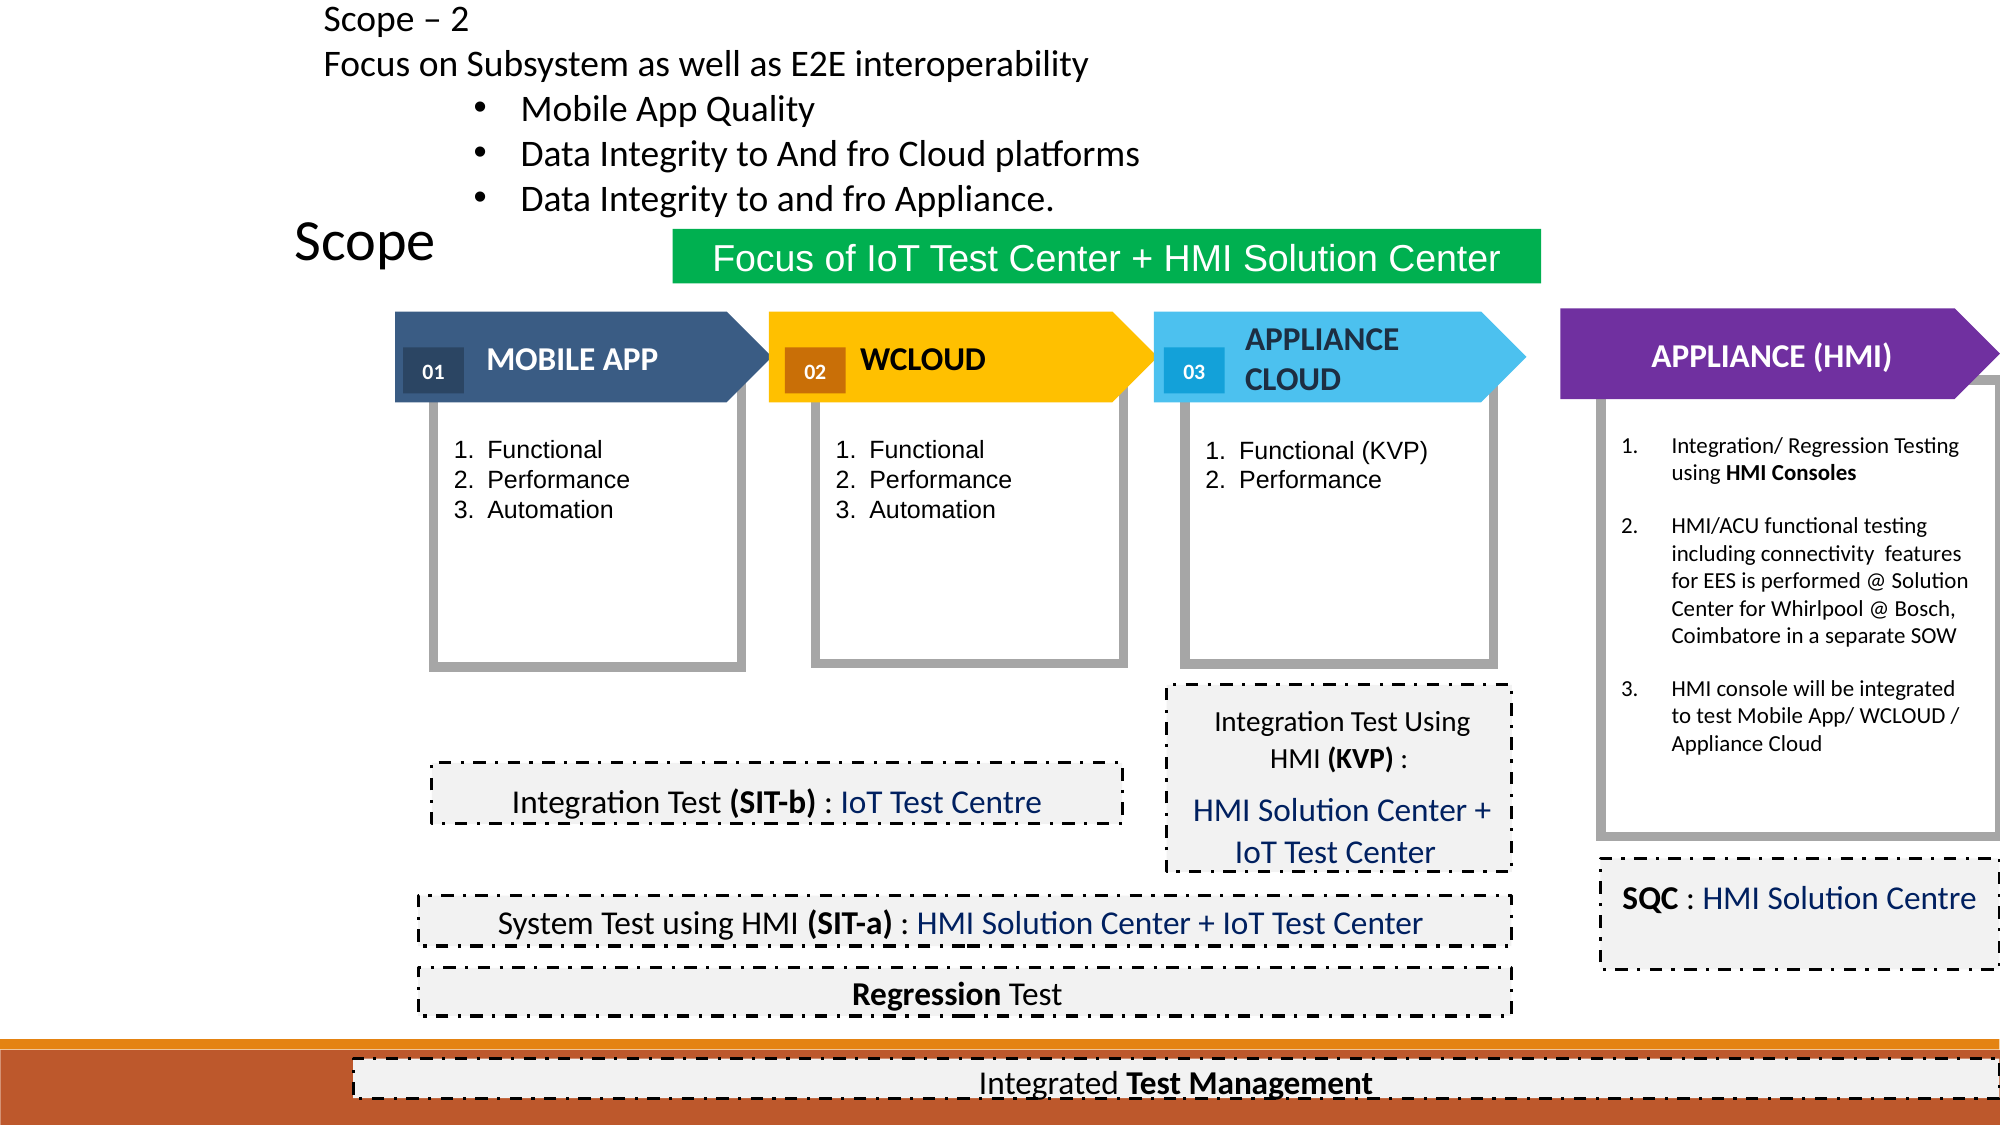

Scope – 2
Focus on Subsystem as well as E2E interoperability
Mobile App Quality
Data Integrity to And fro Cloud platforms
Data Integrity to and fro Appliance.
Scope
Focus of IoT Test Center + HMI Solution Center

Appliance (HMI)
Mobile app
WCloud
Appliance cloud
01
02
03
Integration/ Regression Testing using HMI Consoles
HMI/ACU functional testing including connectivity  features for EES is performed @ Solution Center for Whirlpool @ Bosch, Coimbatore in a separate SOW
HMI console will be integrated to test Mobile App/ WCLOUD / Appliance Cloud
Functional
Performance
Automation
Functional
Performance
Automation
Functional (KVP)
Performance
 Integration Test Using HMI (KVP) :
 HMI Solution Center + IoT Test Center
Integration Test (SIT-b) : IoT Test Centre
SQC : HMI Solution Centre
System Test using HMI (SIT-a) : HMI Solution Center + IoT Test Center
Regression Test
Integrated Test Management